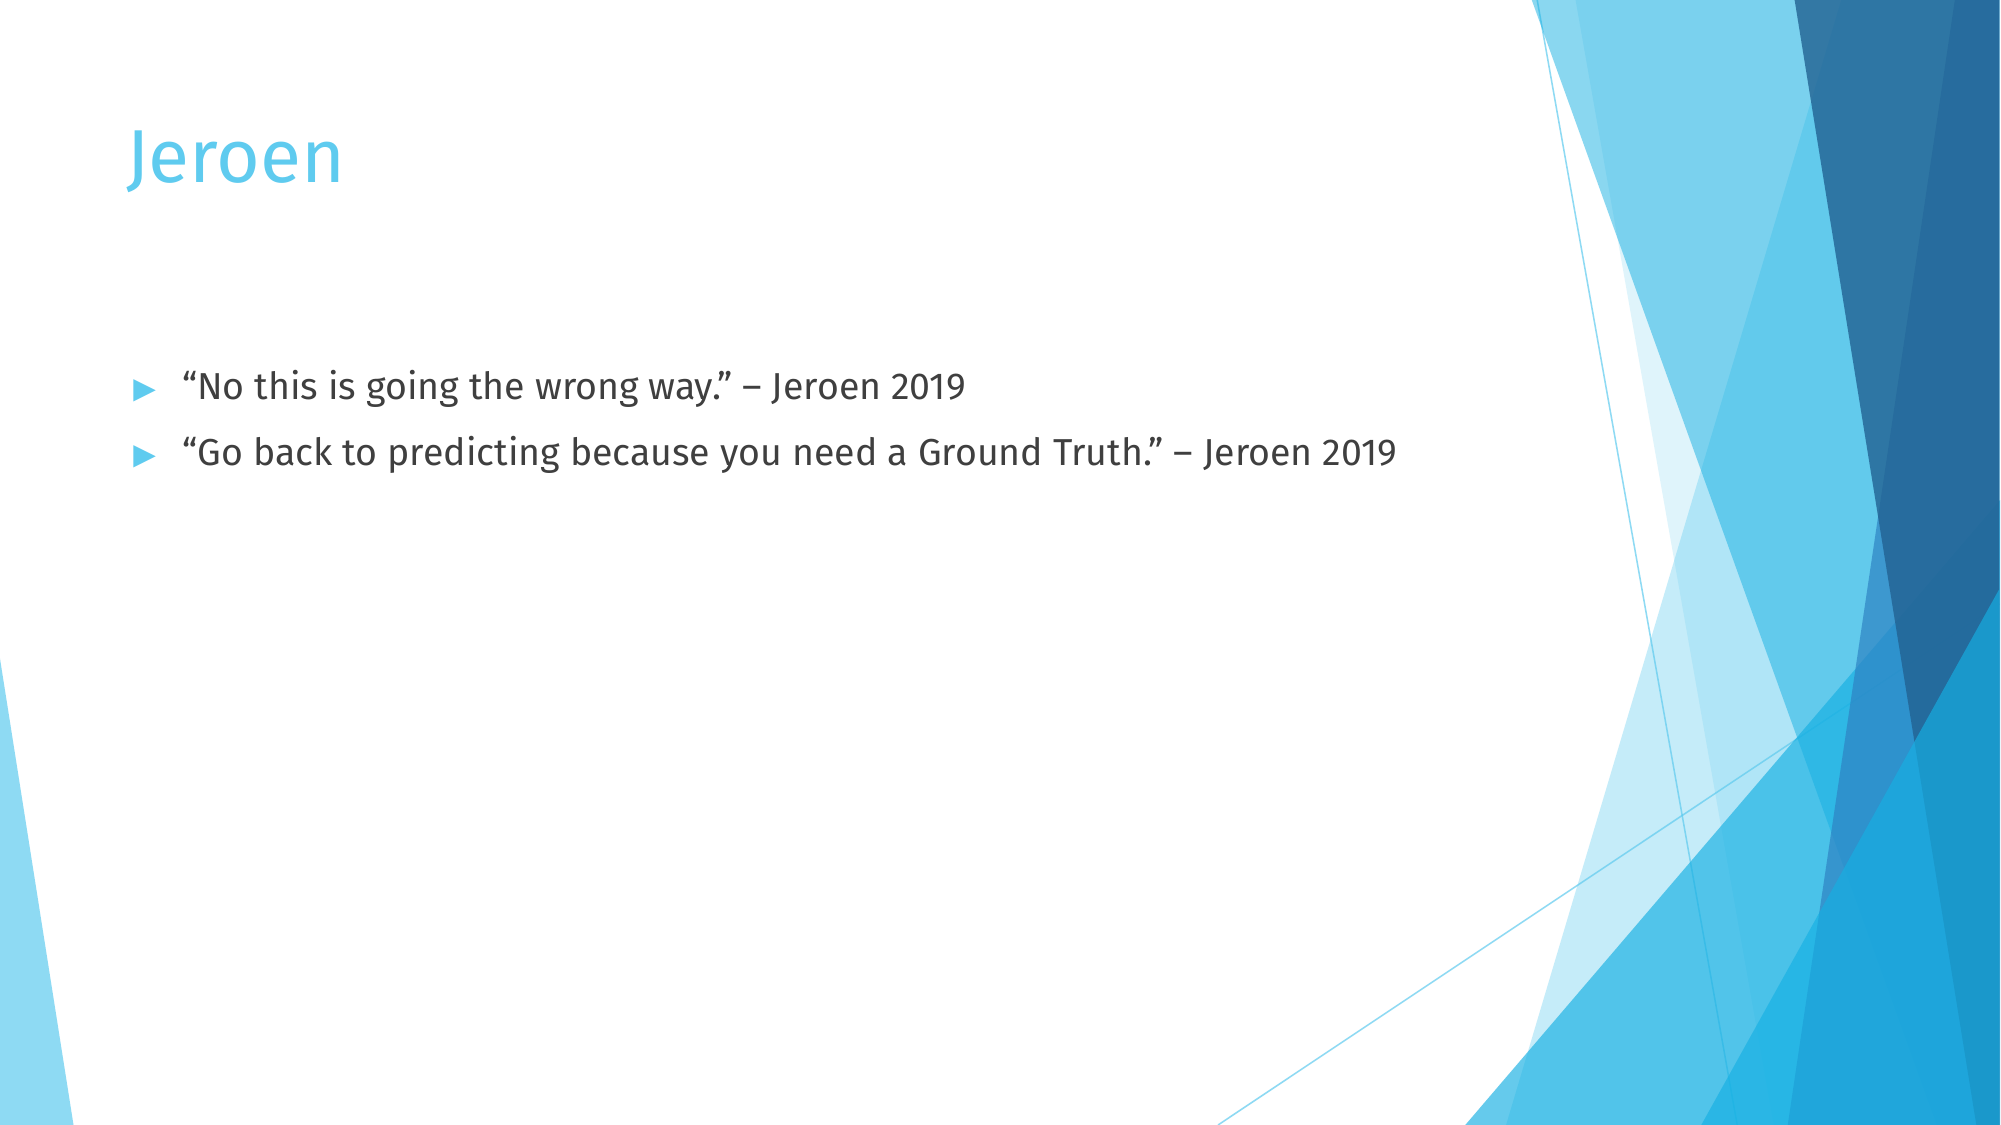

# Jeroen
“No this is going the wrong way.” – Jeroen 2019
“Go back to predicting because you need a Ground Truth.” – Jeroen 2019